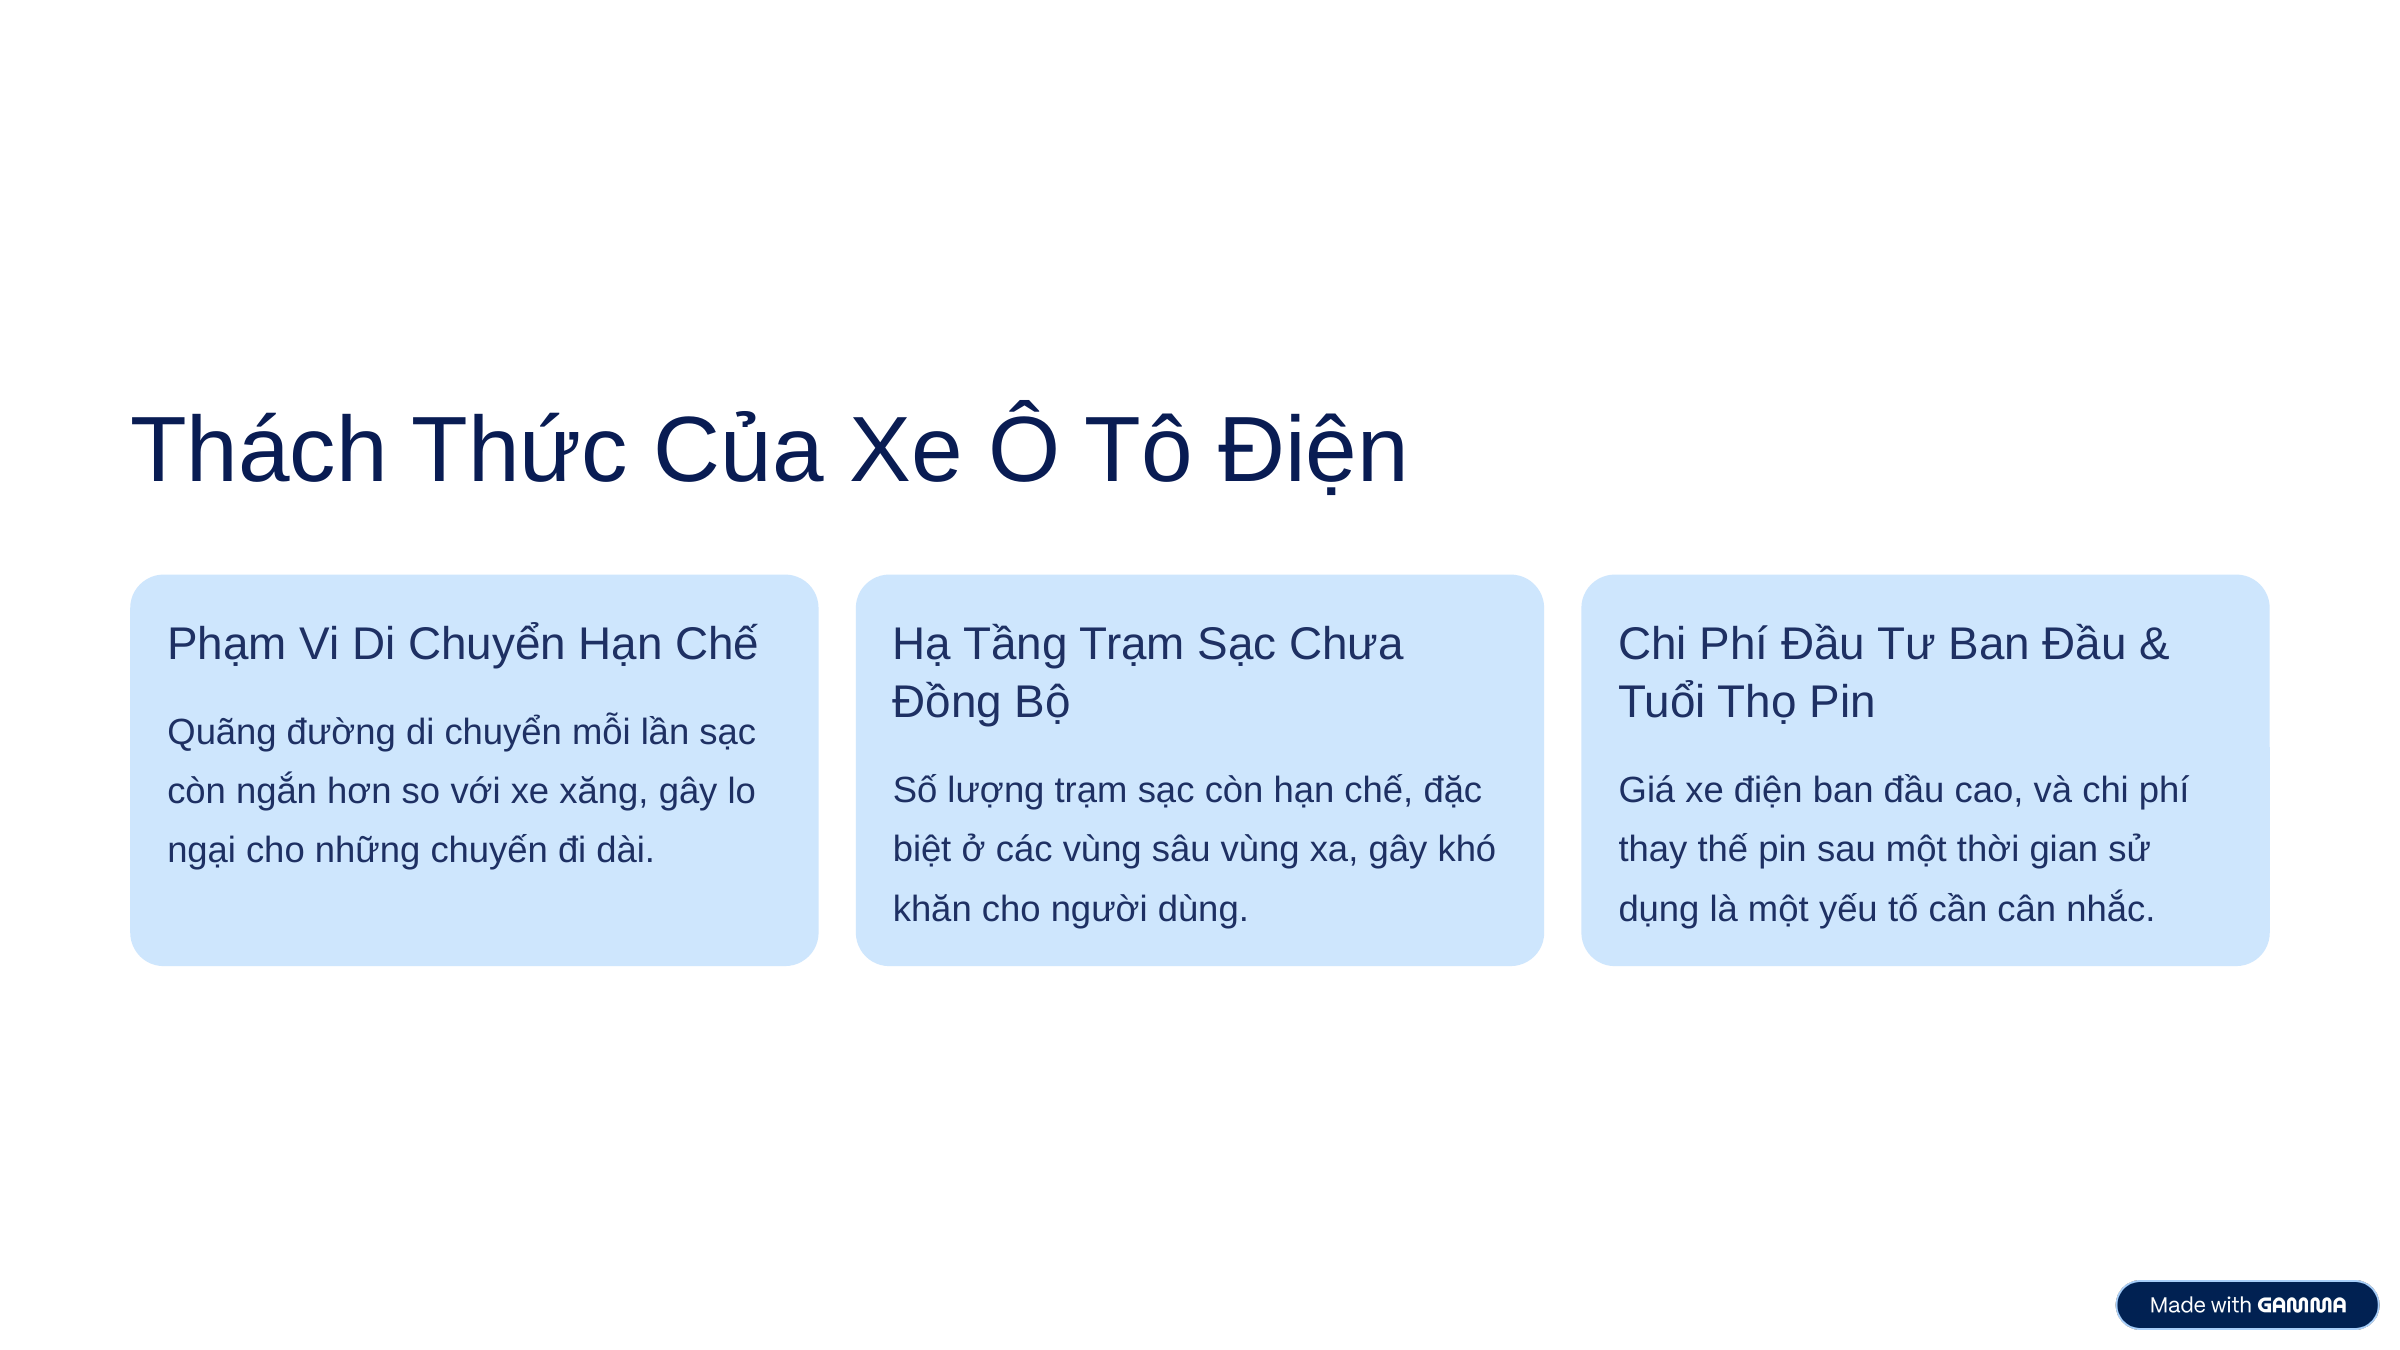

Thách Thức Của Xe Ô Tô Điện

Phạm Vi Di Chuyển Hạn Chế
Hạ Tầng Trạm Sạc Chưa Đồng Bộ
Chi Phí Đầu Tư Ban Đầu & Tuổi Thọ Pin
Quãng đường di chuyển mỗi lần sạc còn ngắn hơn so với xe xăng, gây lo ngại cho những chuyến đi dài.
Số lượng trạm sạc còn hạn chế, đặc biệt ở các vùng sâu vùng xa, gây khó khăn cho người dùng.
Giá xe điện ban đầu cao, và chi phí thay thế pin sau một thời gian sử dụng là một yếu tố cần cân nhắc.